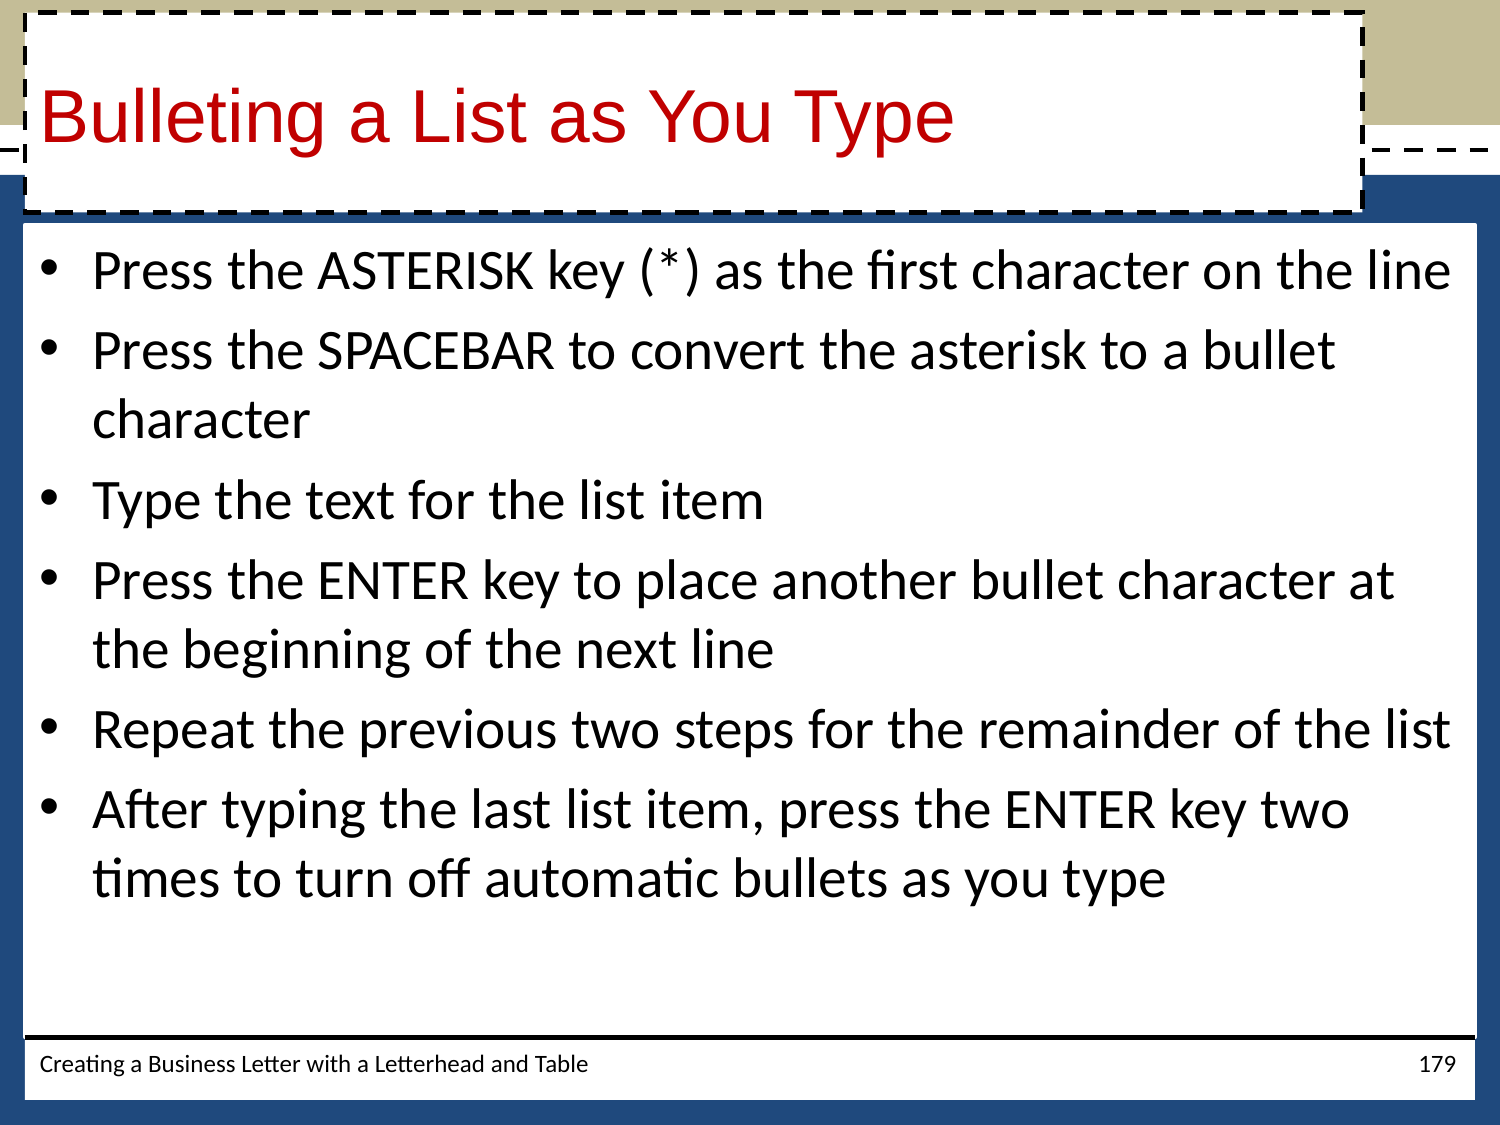

# Bulleting a List as You Type
Press the ASTERISK key (*) as the first character on the line
Press the SPACEBAR to convert the asterisk to a bullet character
Type the text for the list item
Press the ENTER key to place another bullet character at the beginning of the next line
Repeat the previous two steps for the remainder of the list
After typing the last list item, press the ENTER key two times to turn off automatic bullets as you type
Creating a Business Letter with a Letterhead and Table
179